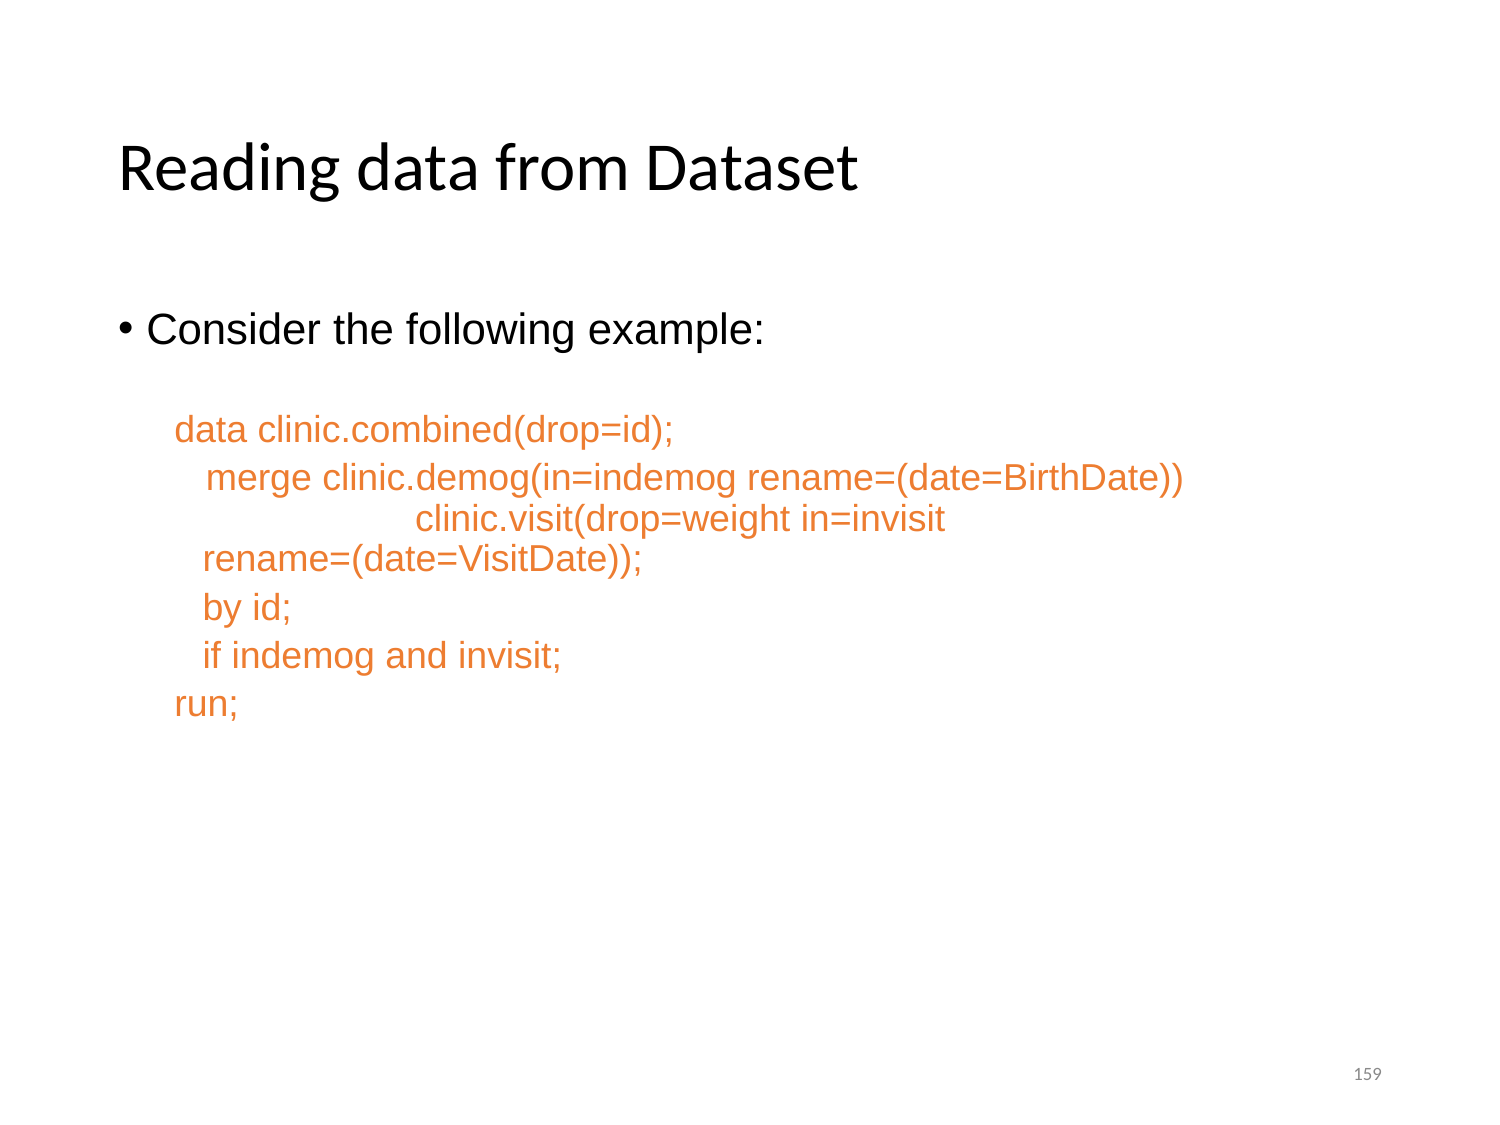

# Reading data from Dataset
Consider the following example:

data clinic.combined(drop=id);
   merge clinic.demog(in=indemog rename=(date=BirthDate)) 	  	      clinic.visit(drop=weight in=invisit rename=(date=VisitDate));
	by id;
	if indemog and invisit;
run;
159